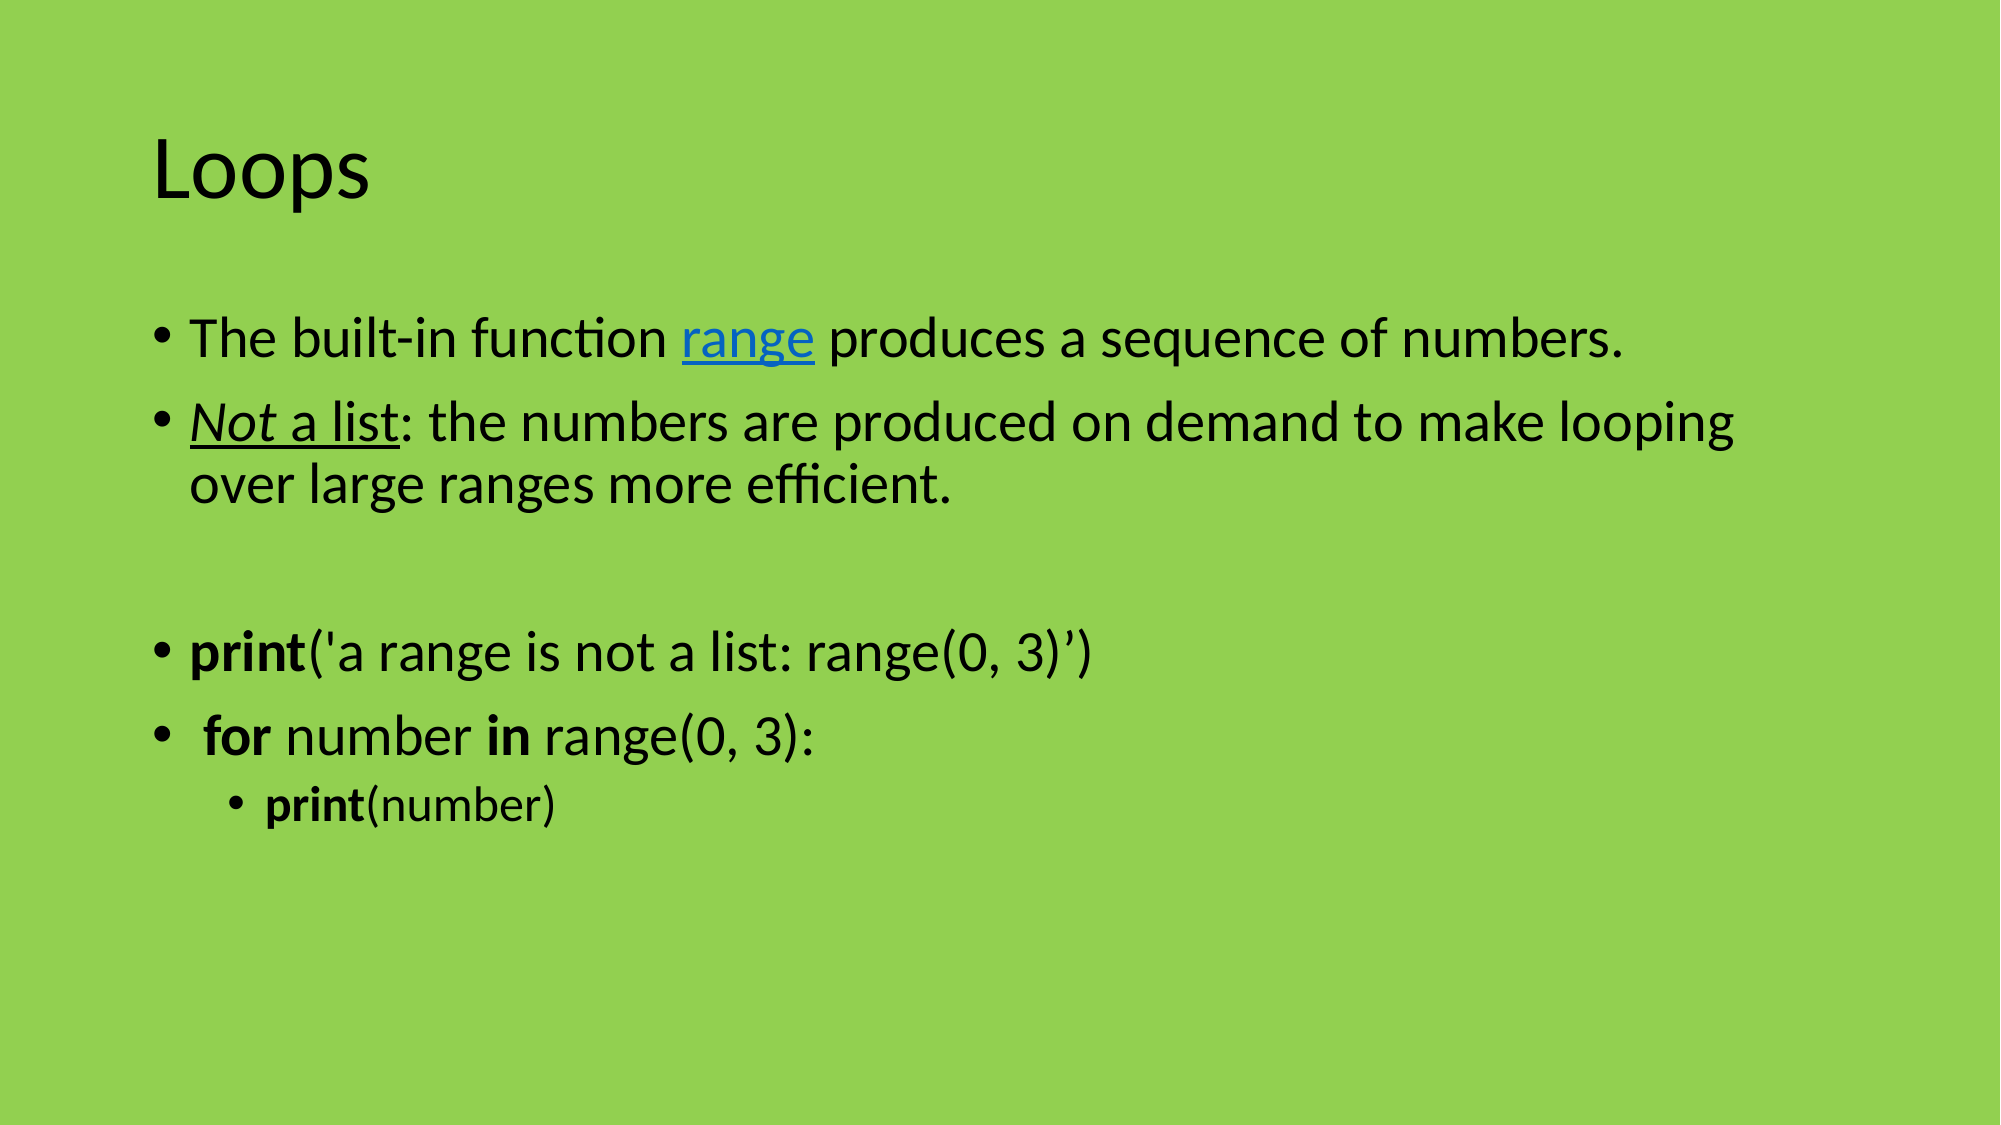

# Loops
The built-in function range produces a sequence of numbers.
Not a list: the numbers are produced on demand to make looping over large ranges more efficient.

print('a range is not a list: range(0, 3)’)
 for number in range(0, 3):
print(number)